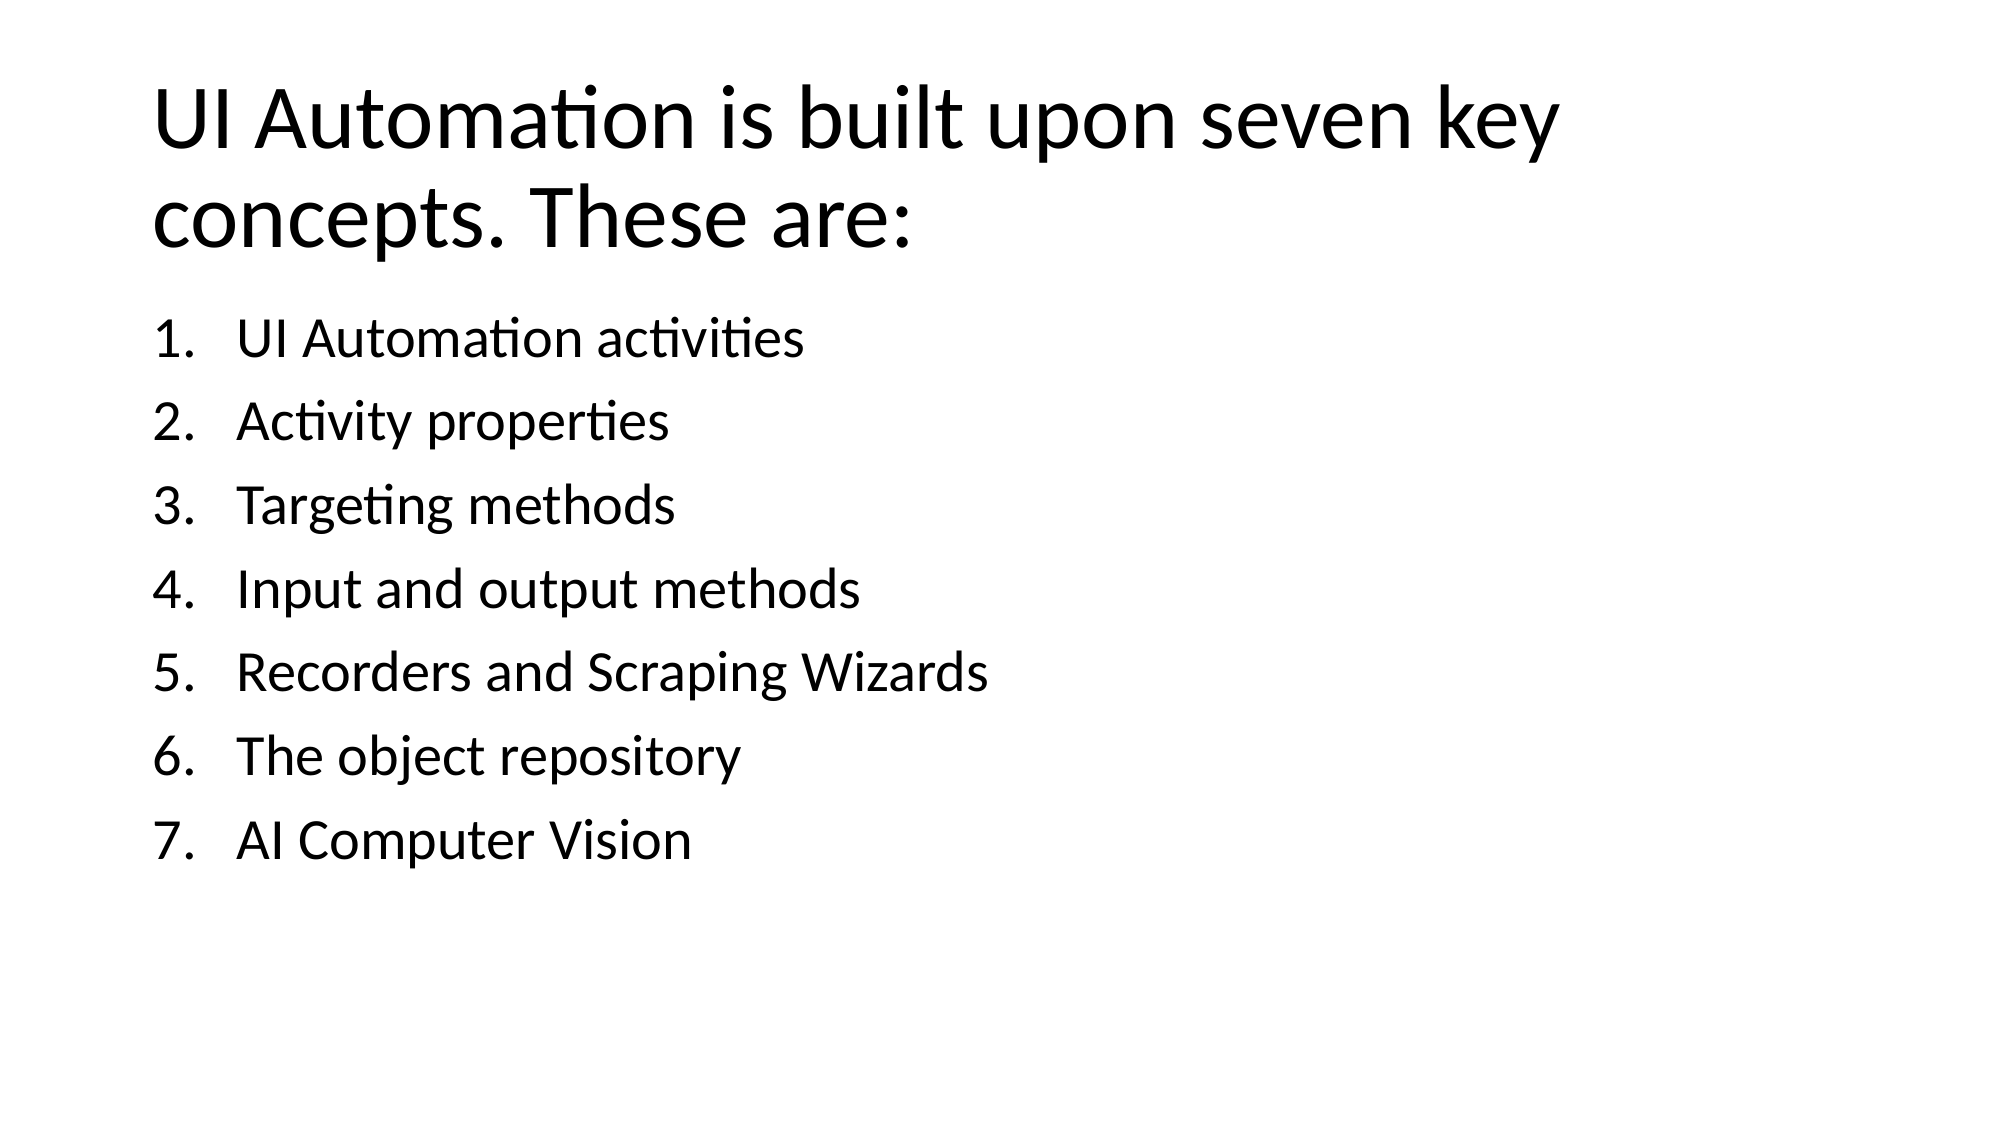

# UI Automation is built upon seven key concepts. These are:
UI Automation activities
Activity properties
Targeting methods
Input and output methods
Recorders and Scraping Wizards
The object repository
AI Computer Vision